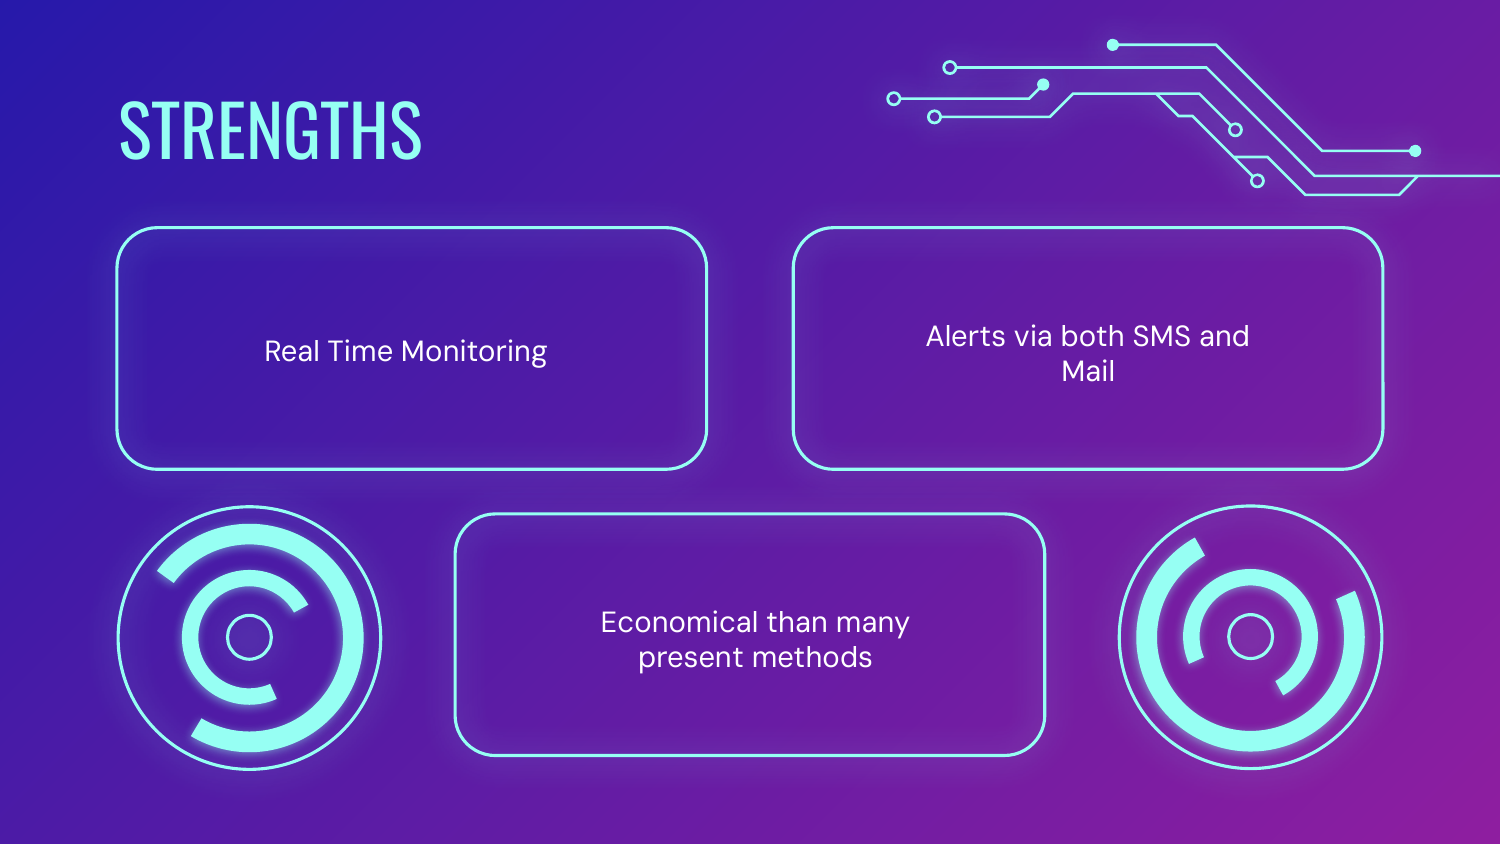

STRENGTHS

Real Time Monitoring
Alerts via both SMS and Mail

Economical than many present methods